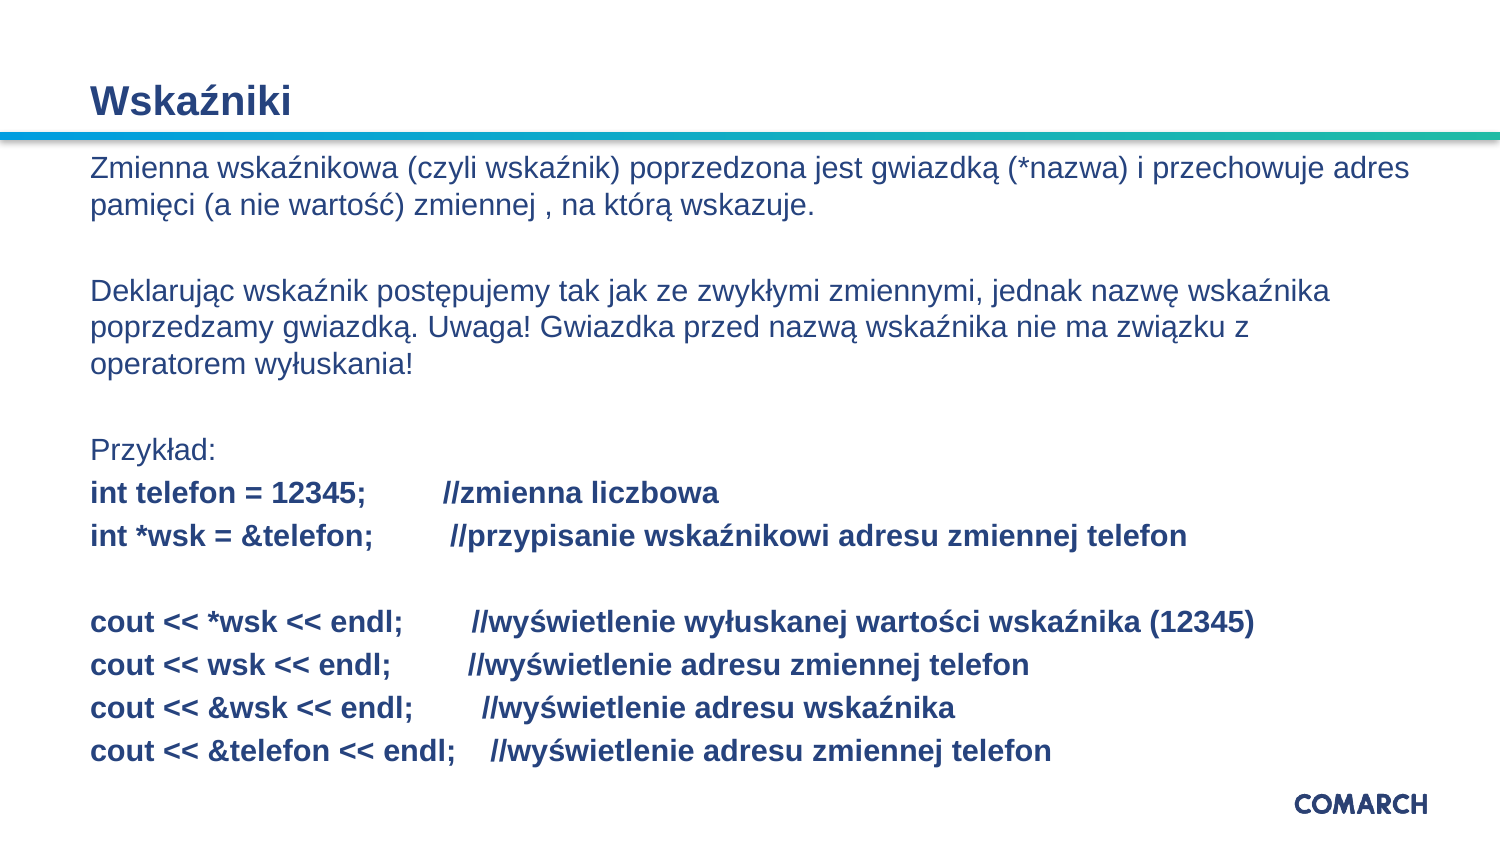

# Wskaźniki
Zmienna wskaźnikowa (czyli wskaźnik) poprzedzona jest gwiazdką (*nazwa) i przechowuje adres pamięci (a nie wartość) zmiennej , na którą wskazuje.

Deklarując wskaźnik postępujemy tak jak ze zwykłymi zmiennymi, jednak nazwę wskaźnika poprzedzamy gwiazdką. Uwaga! Gwiazdka przed nazwą wskaźnika nie ma związku z operatorem wyłuskania!

Przykład:
int telefon = 12345;         //zmienna liczbowa
int *wsk = &telefon;         //przypisanie wskaźnikowi adresu zmiennej telefon

cout << *wsk << endl;        //wyświetlenie wyłuskanej wartości wskaźnika (12345)
cout << wsk << endl;         //wyświetlenie adresu zmiennej telefon
cout << &wsk << endl;        //wyświetlenie adresu wskaźnika
cout << &telefon << endl;    //wyświetlenie adresu zmiennej telefon